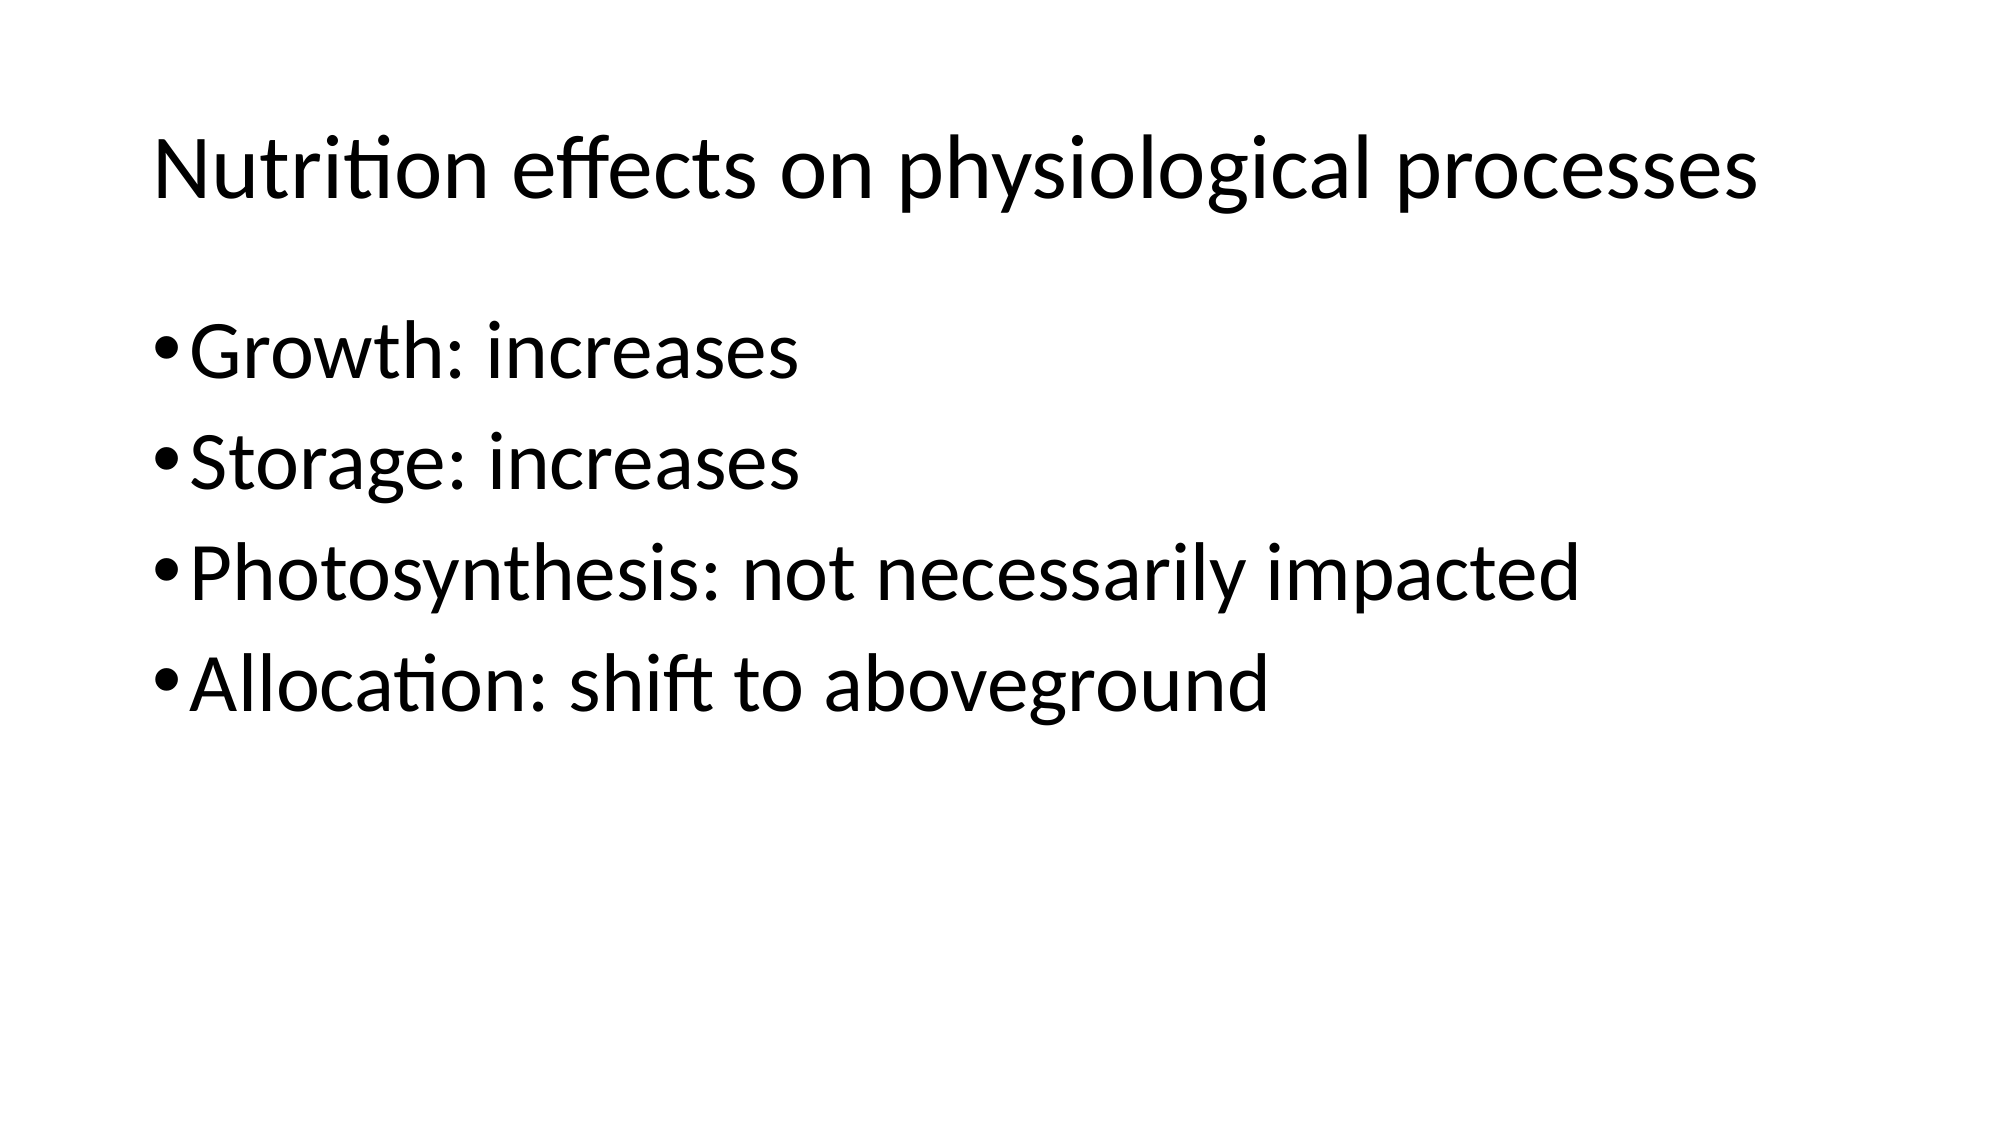

# Nutrition effects on physiological processes
Growth: increases
Storage: increases
Photosynthesis: not necessarily impacted
Allocation: shift to aboveground